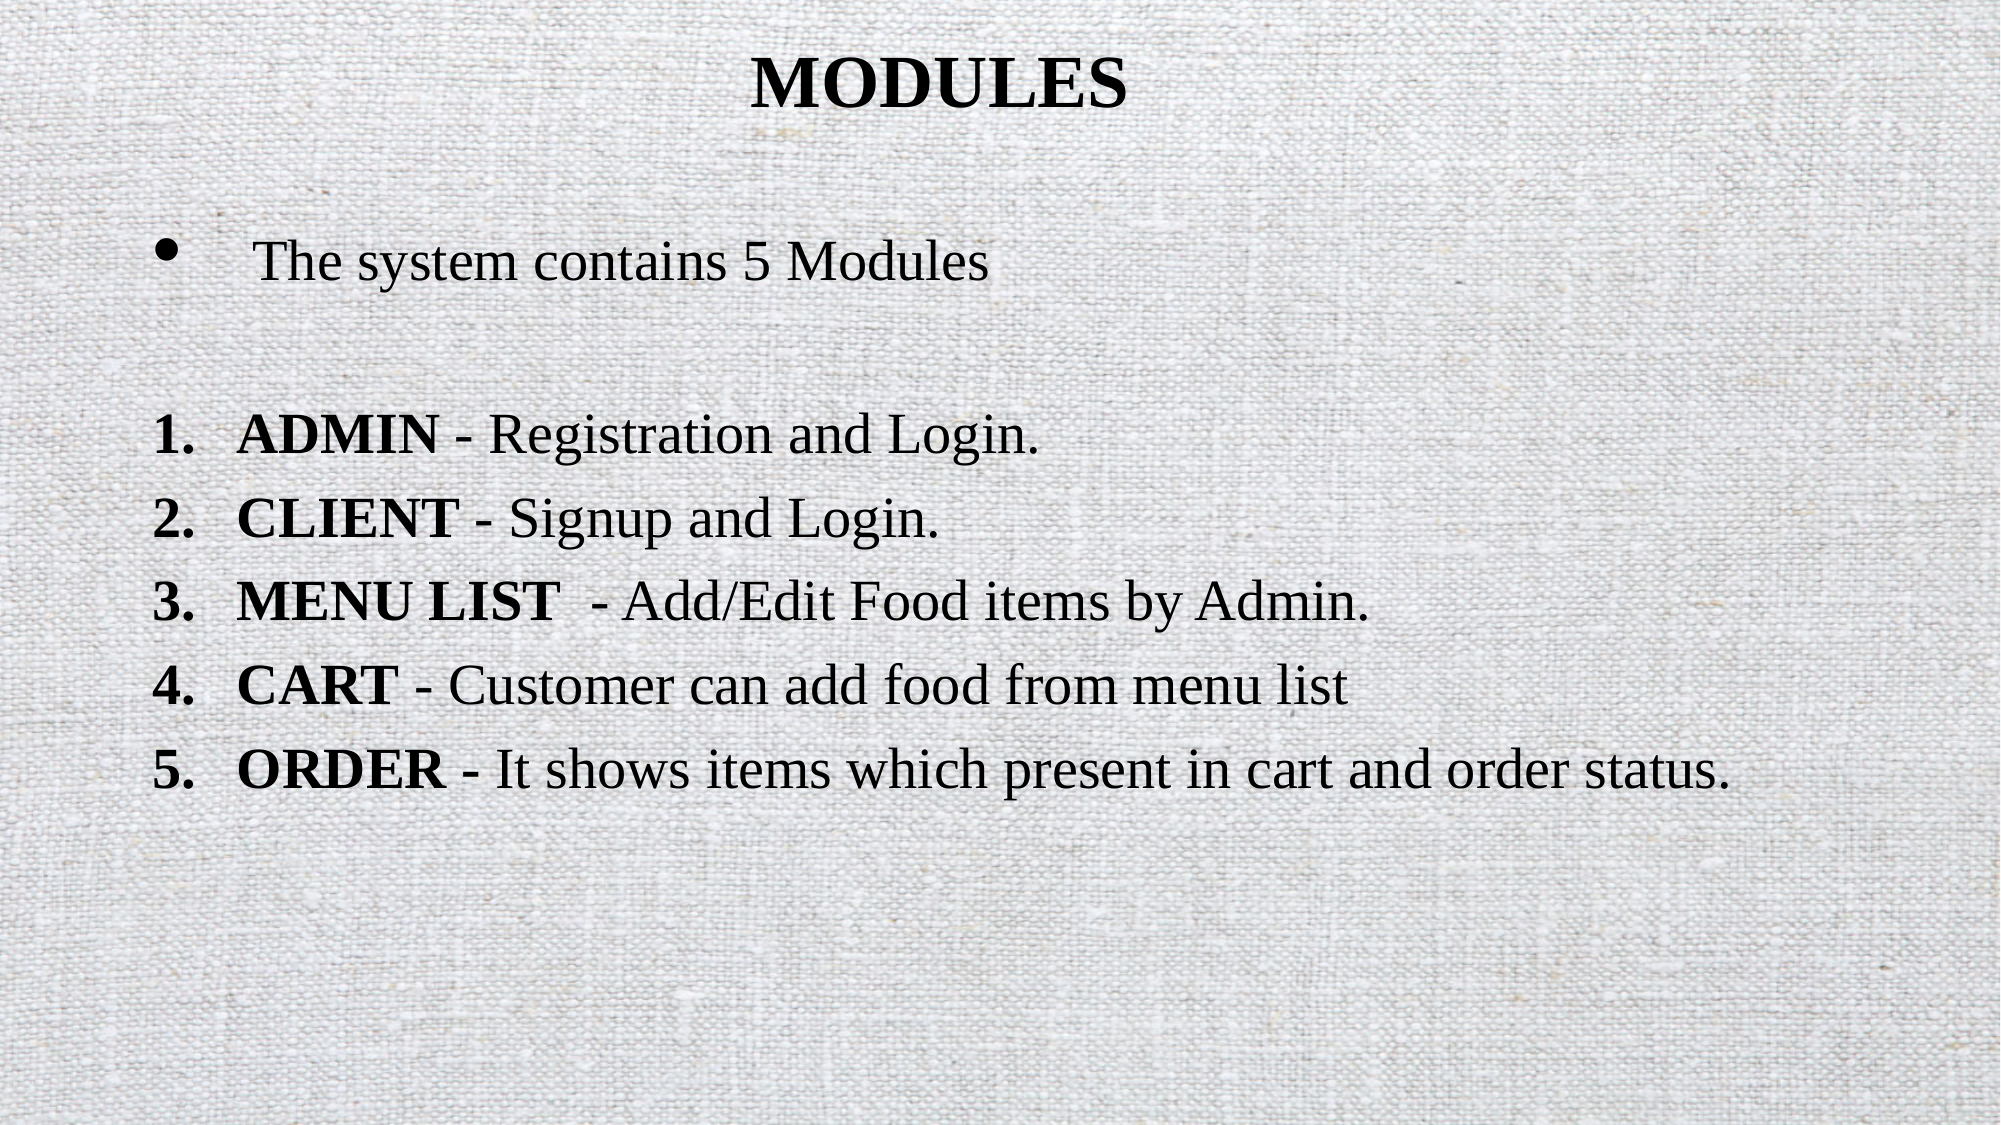

MODULES
# The system contains 5 Modules

ADMIN - Registration and Login.
CLIENT - Signup and Login.
MENU LIST  - Add/Edit Food items by Admin.
CART - Customer can add food from menu list
ORDER - It shows items which present in cart and order status.